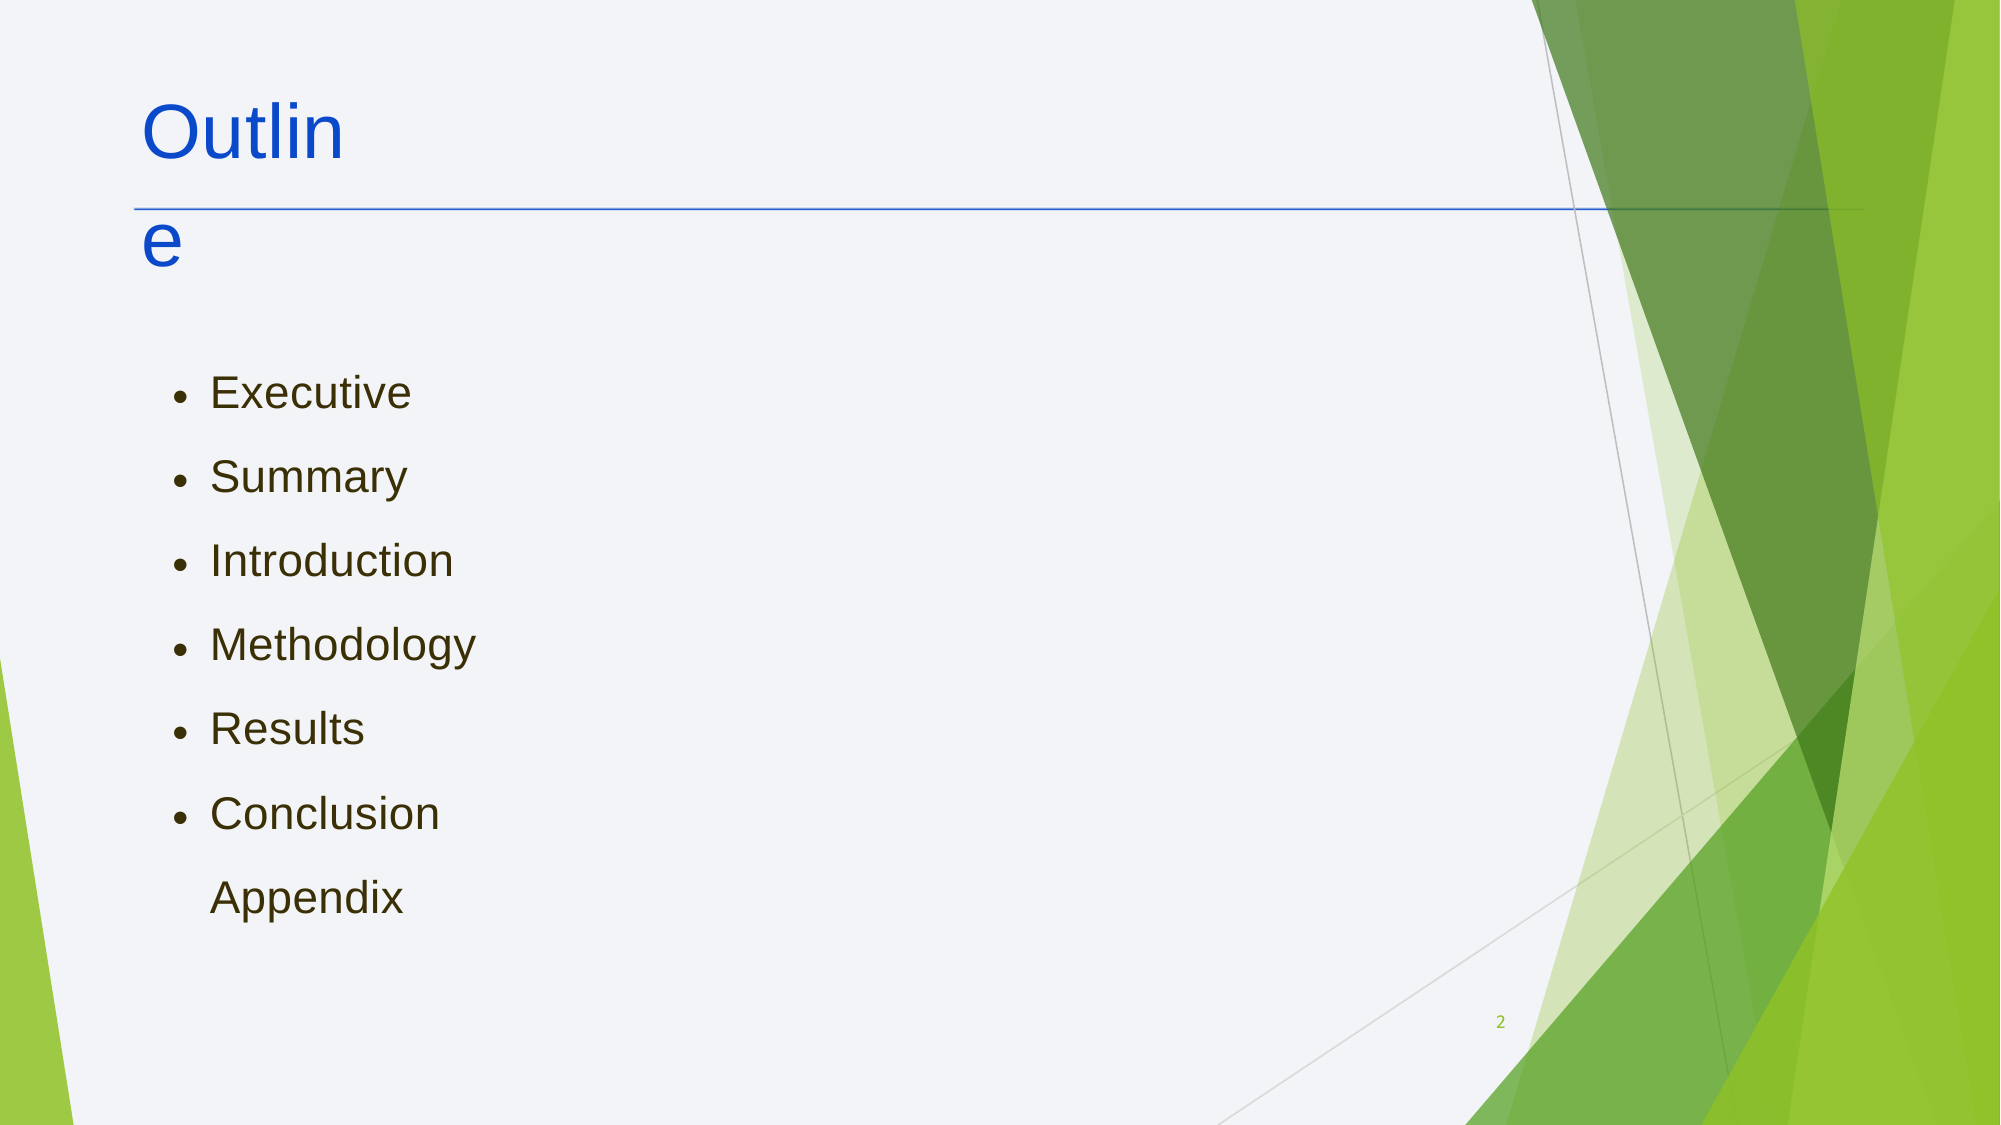

Outline
Executive Summary Introduction Methodology Results Conclusion Appendix
• • • • • •

2